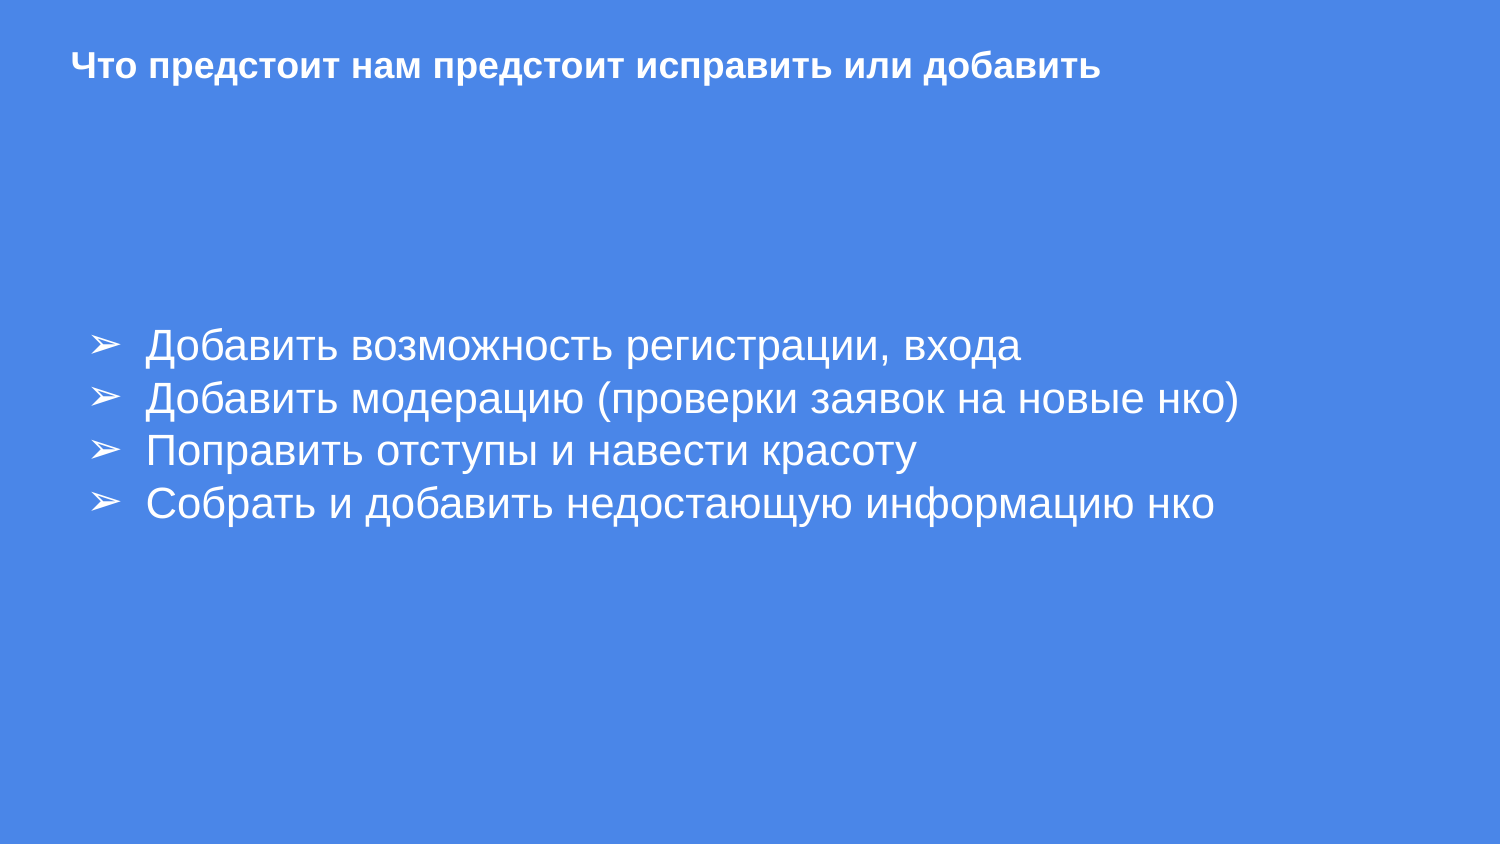

Что предстоит нам предстоит исправить или добавить
Добавить возможность регистрации, входа
Добавить модерацию (проверки заявок на новые нко)
Поправить отступы и навести красоту
Собрать и добавить недостающую информацию нко